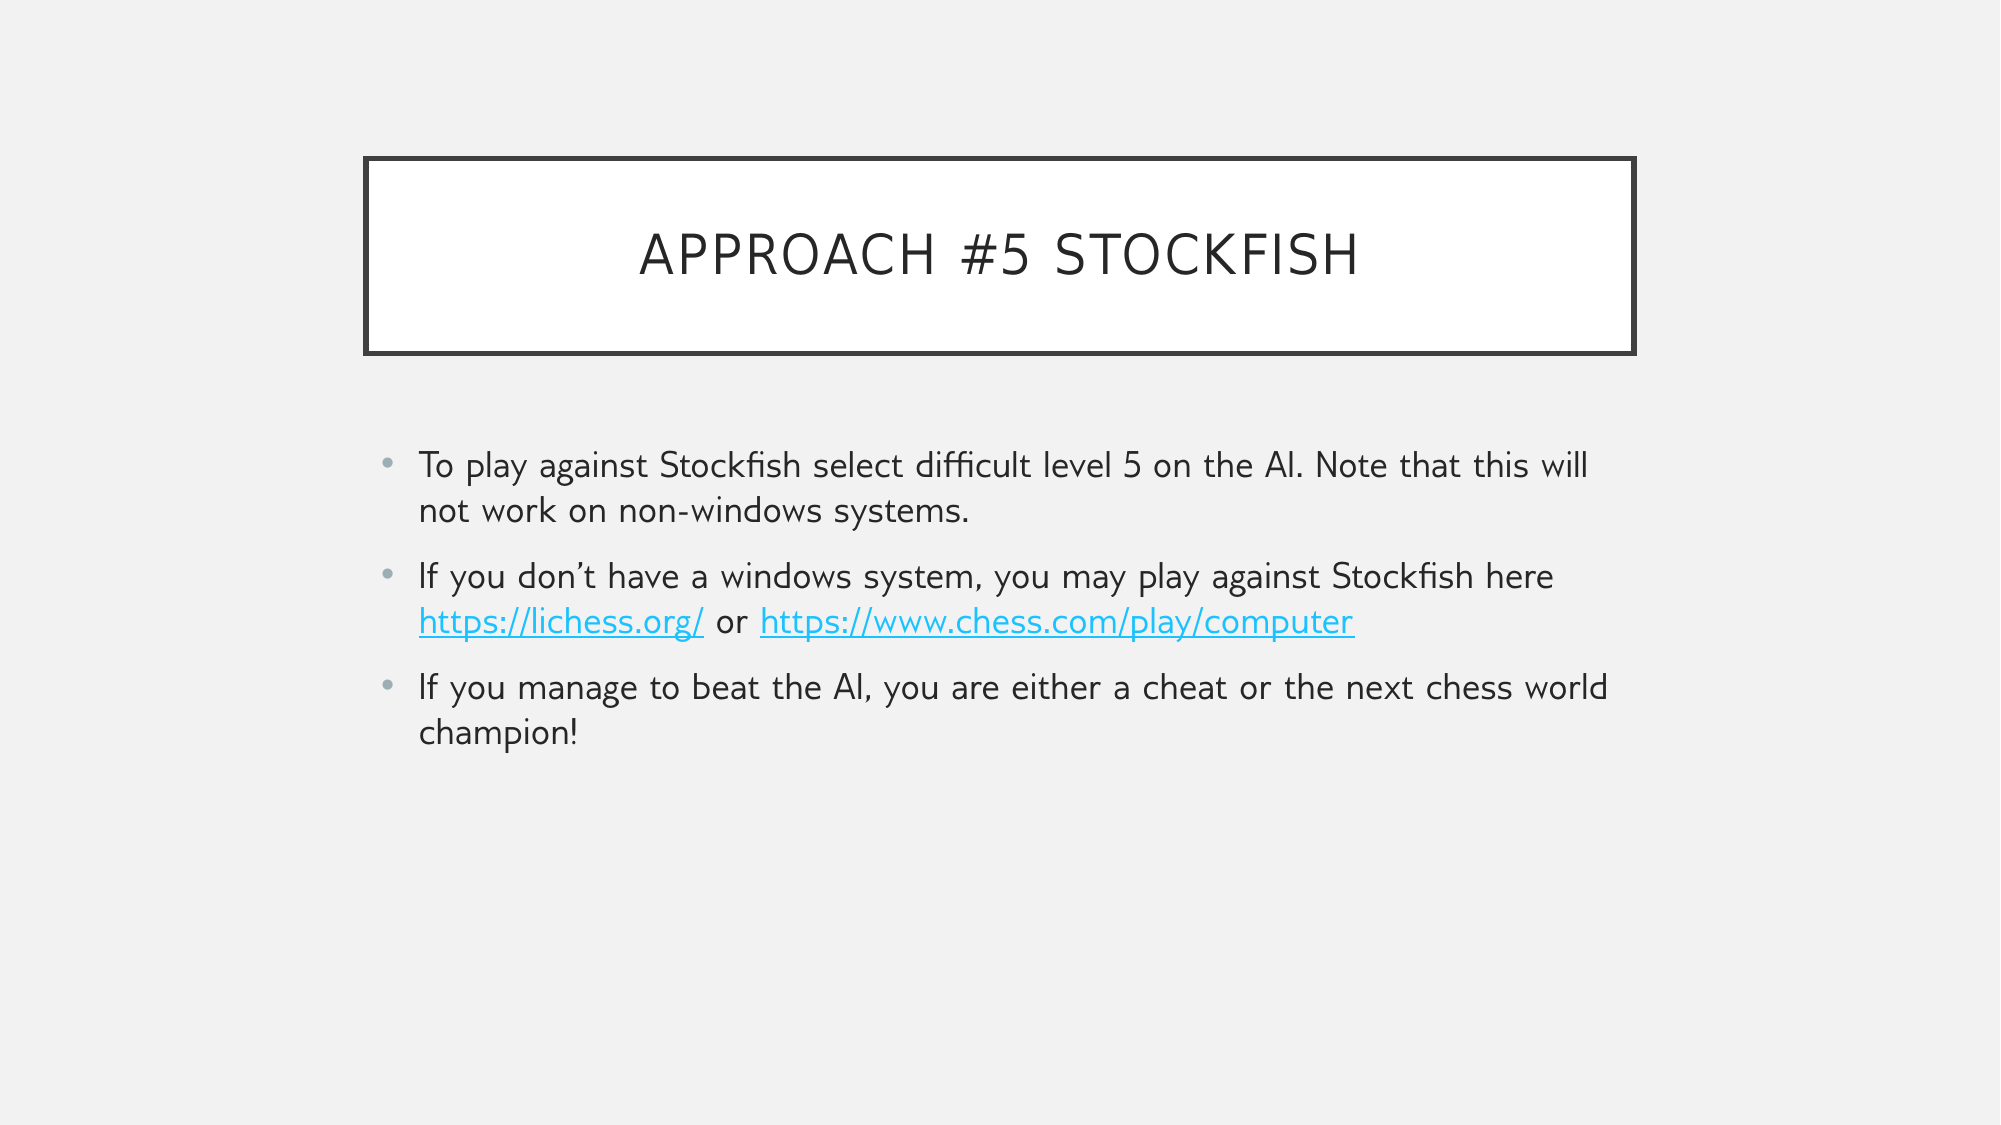

# Approach #5 Stockfish
To play against Stockfish select difficult level 5 on the AI. Note that this will not work on non-windows systems.
If you don’t have a windows system, you may play against Stockfish here https://lichess.org/ or https://www.chess.com/play/computer
If you manage to beat the AI, you are either a cheat or the next chess world champion!